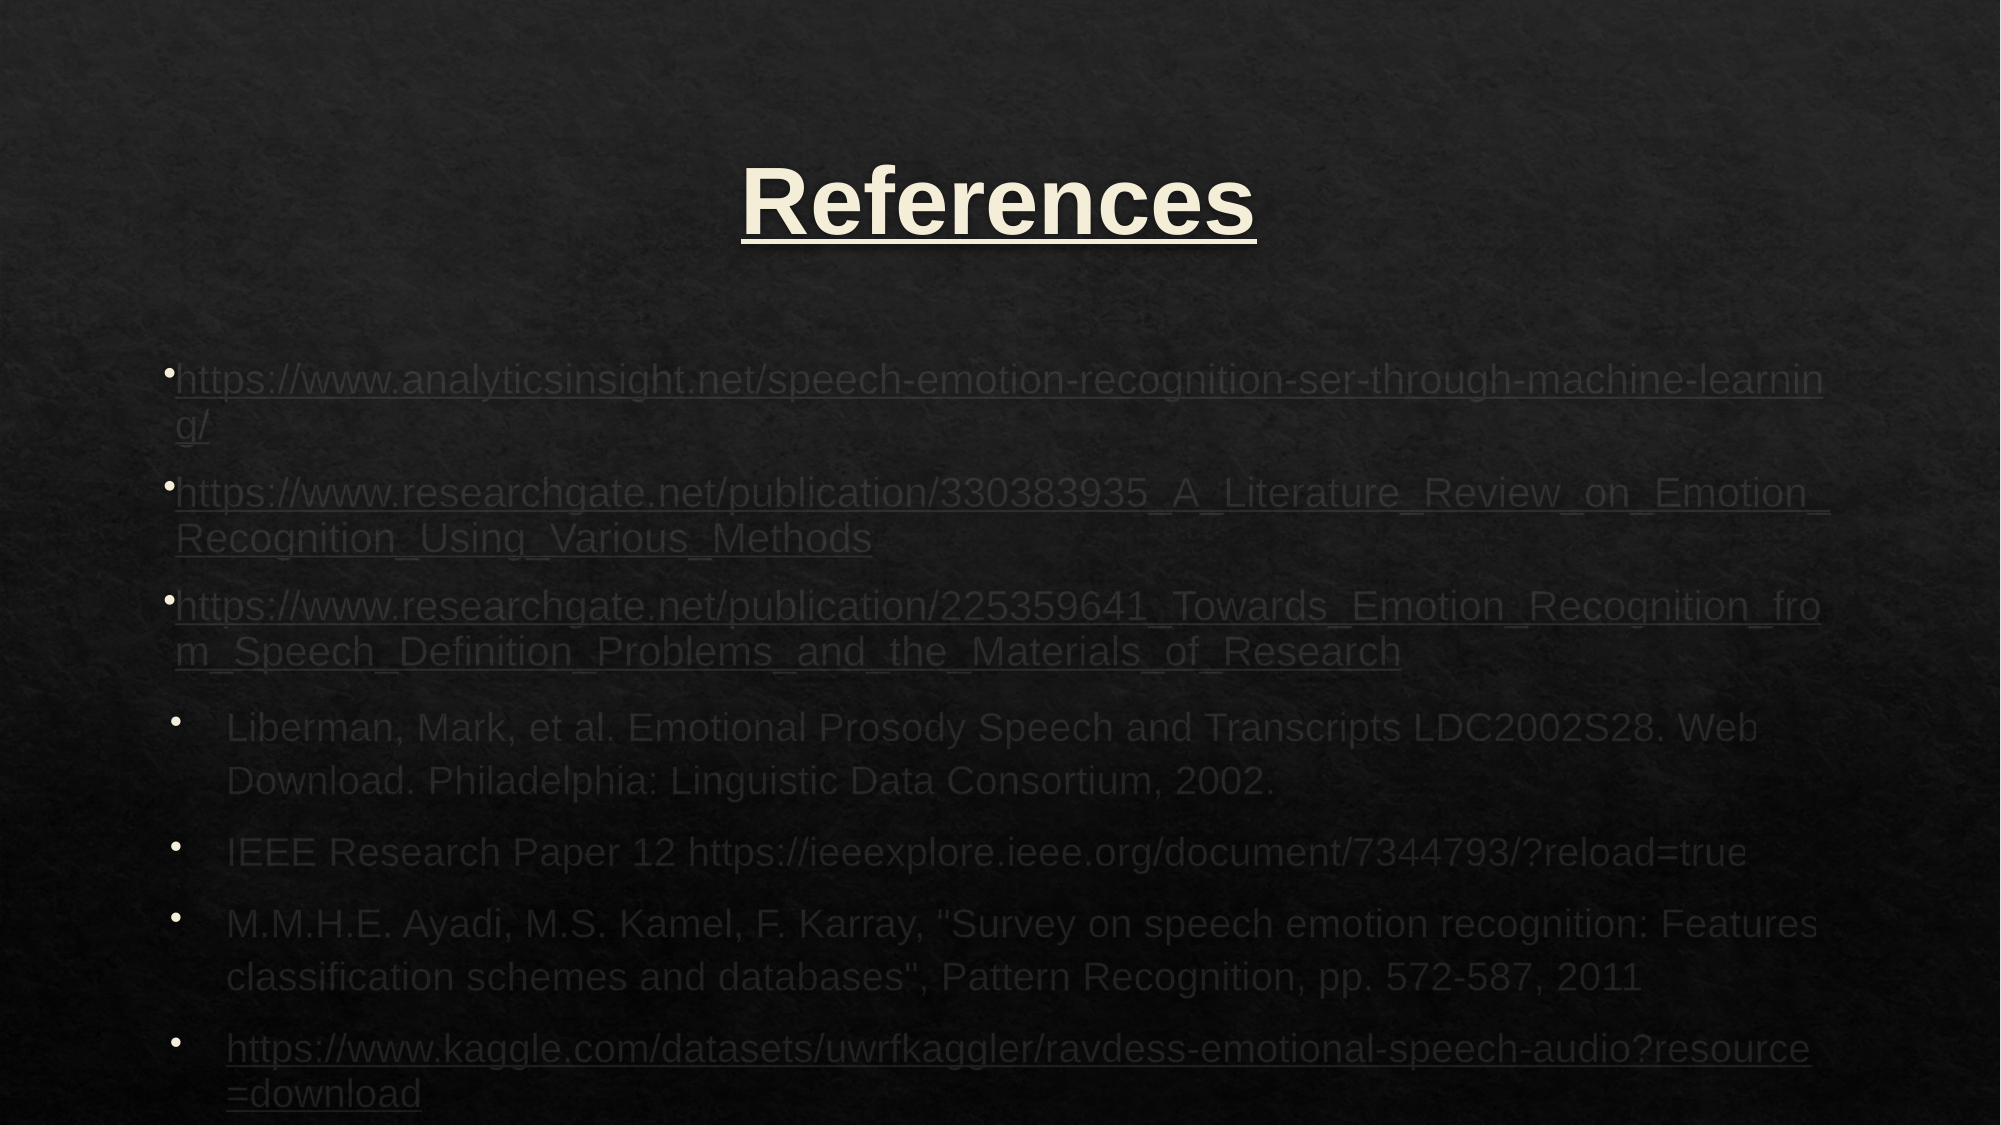

# References
https://www.analyticsinsight.net/speech-emotion-recognition-ser-through-machine-learning/
https://www.researchgate.net/publication/330383935_A_Literature_Review_on_Emotion_Recognition_Using_Various_Methods
https://www.researchgate.net/publication/225359641_Towards_Emotion_Recognition_from_Speech_Definition_Problems_and_the_Materials_of_Research
Liberman, Mark, et al. Emotional Prosody Speech and Transcripts LDC2002S28. Web Download. Philadelphia: Linguistic Data Consortium, 2002.
IEEE Research Paper 12 https://ieeexplore.ieee.org/document/7344793/?reload=true
M.M.H.E. Ayadi, M.S. Kamel, F. Karray, "Survey on speech emotion recognition: Features classification schemes and databases", Pattern Recognition, pp. 572-587, 2011.
https://www.kaggle.com/datasets/uwrfkaggler/ravdess-emotional-speech-audio?resource=download